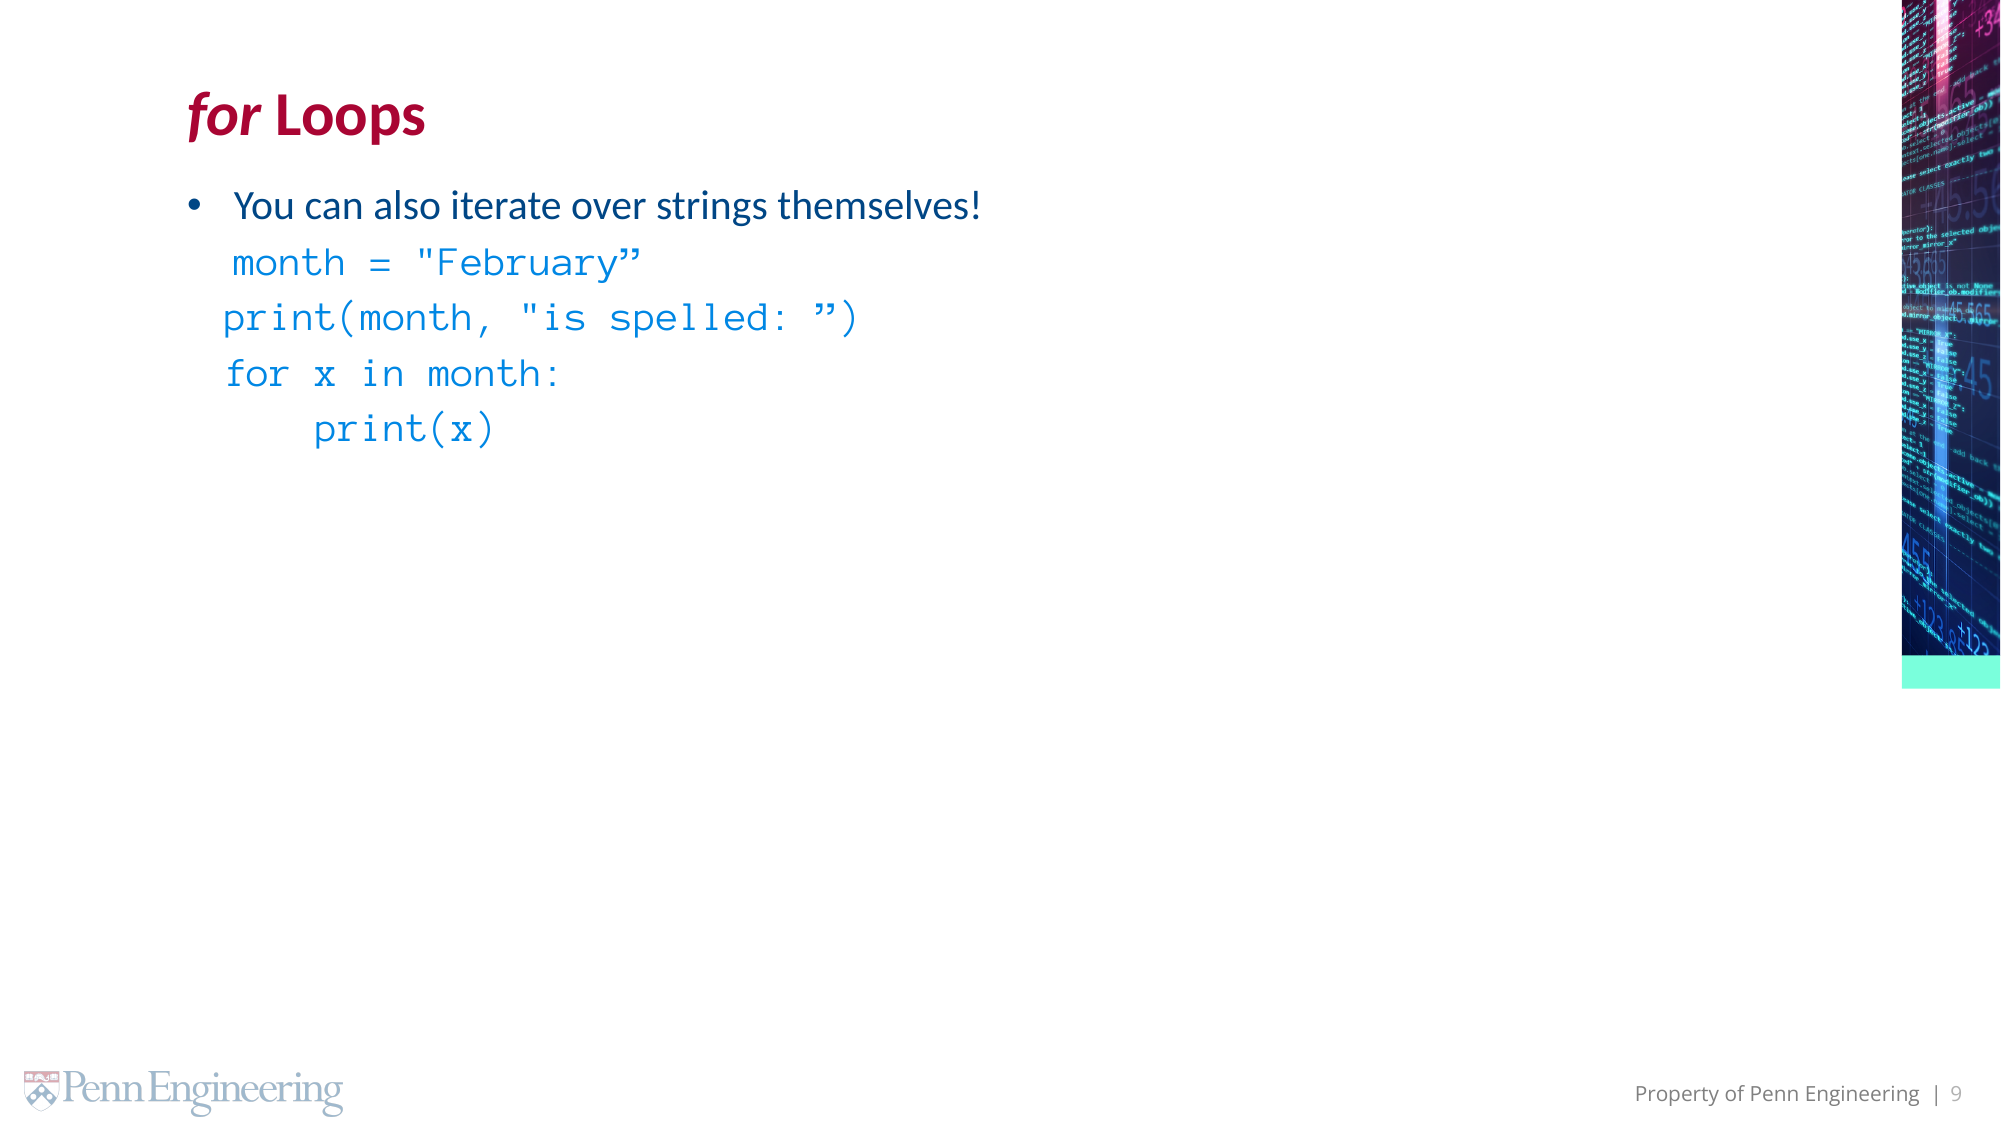

# for Loops
You can also iterate over strings themselves!
 month = "February”
print(month, "is spelled: ”)
for x in month:
    print(x)
9